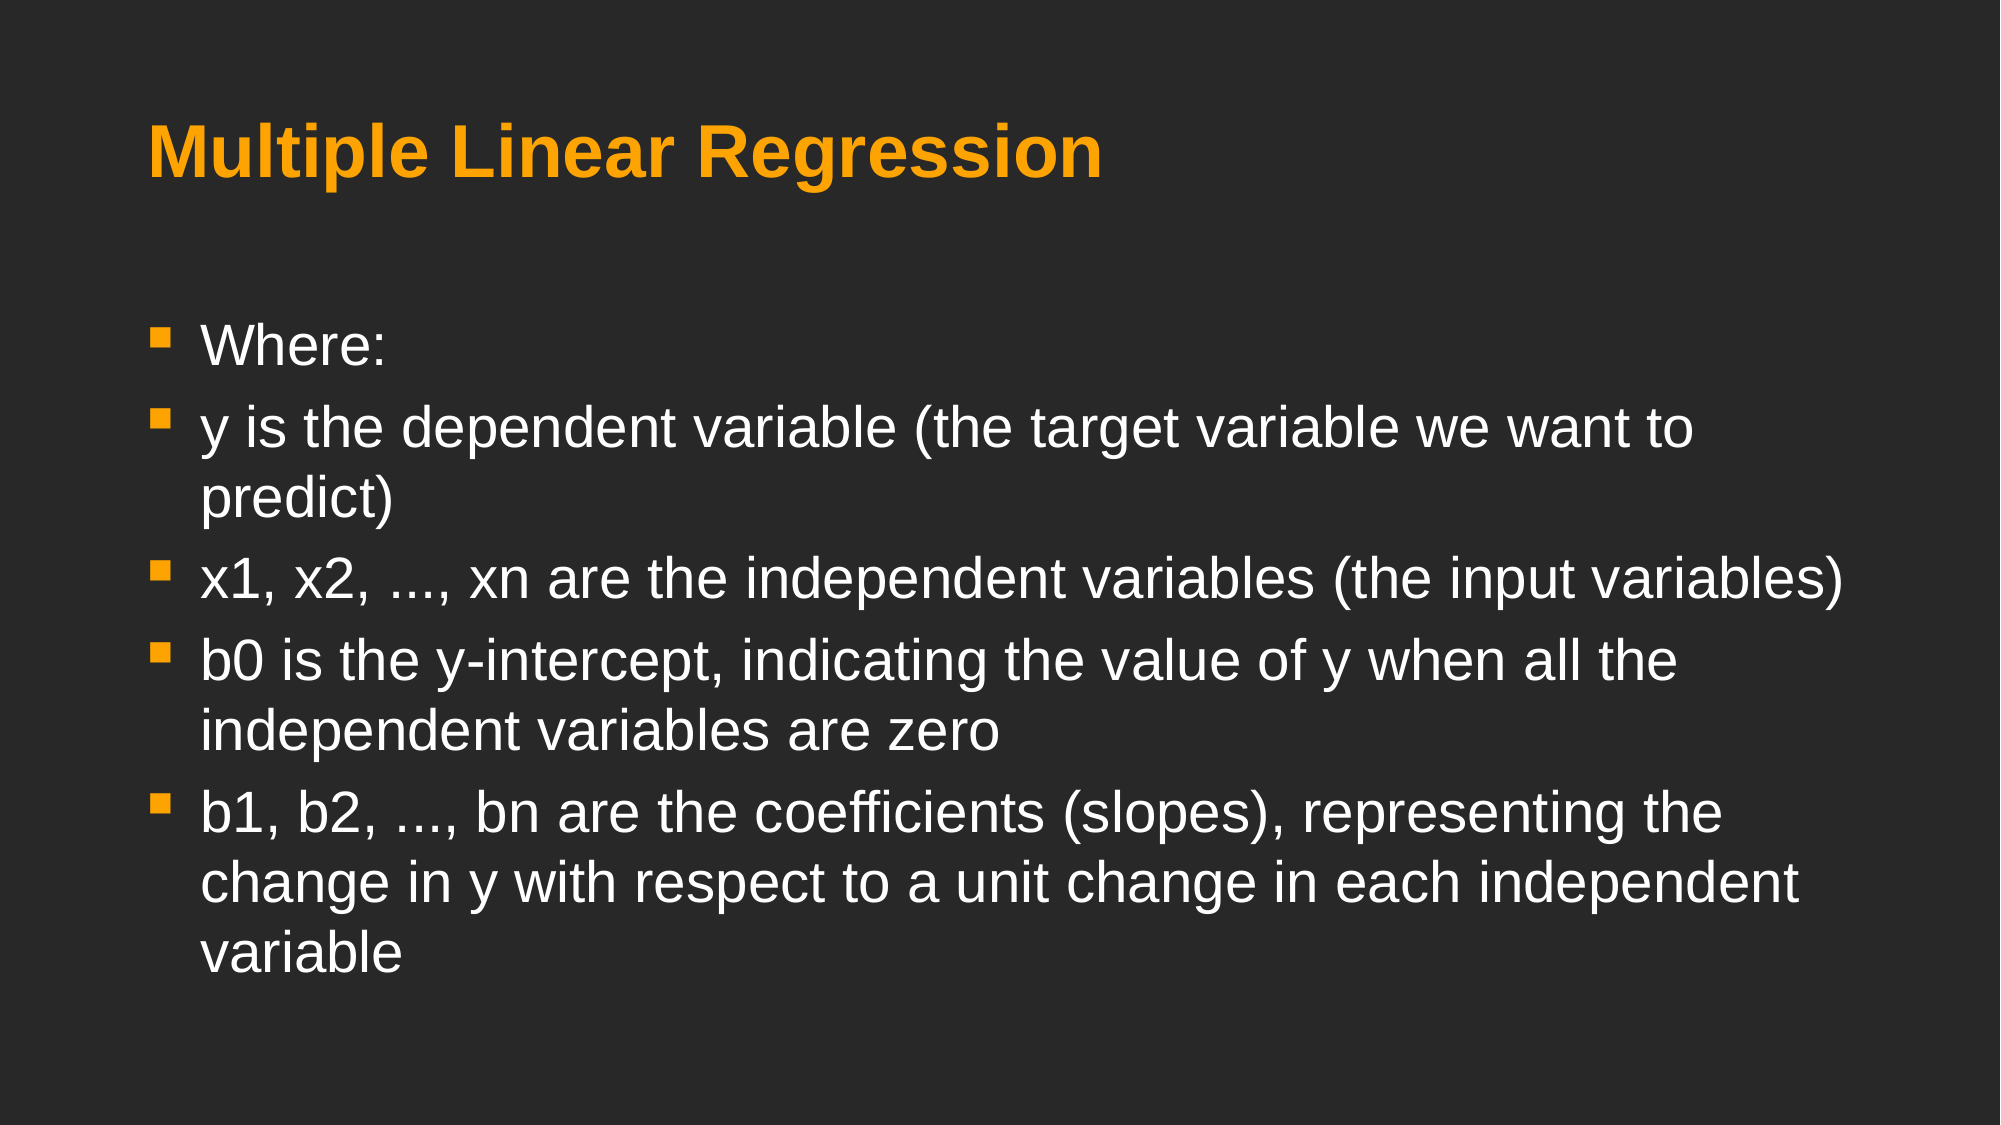

# Multiple Linear Regression
Where:
y is the dependent variable (the target variable we want to predict)
x1, x2, ..., xn are the independent variables (the input variables)
b0 is the y-intercept, indicating the value of y when all the independent variables are zero
b1, b2, ..., bn are the coefficients (slopes), representing the change in y with respect to a unit change in each independent variable